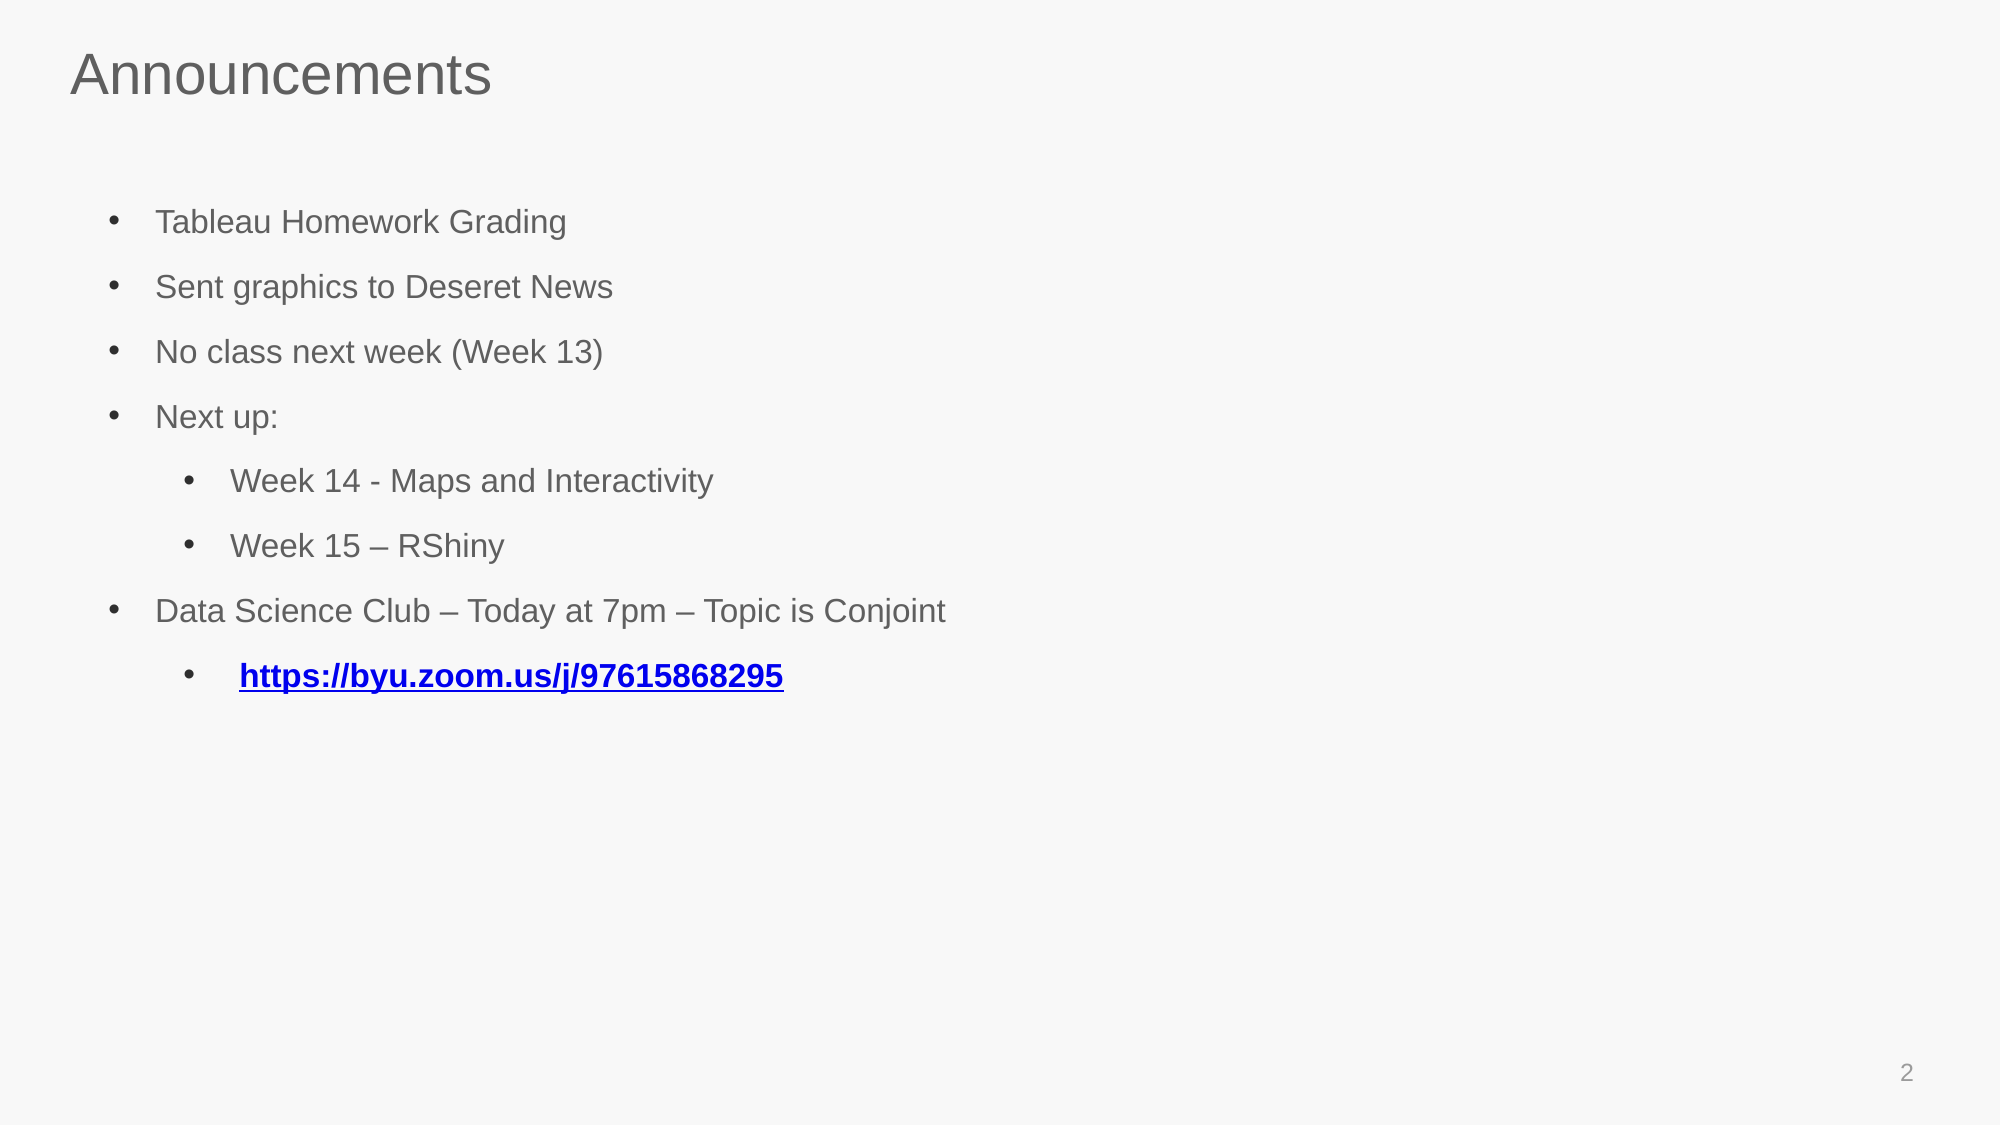

# Announcements
Tableau Homework Grading
Sent graphics to Deseret News
No class next week (Week 13)
Next up:
Week 14 - Maps and Interactivity
Week 15 – RShiny
Data Science Club – Today at 7pm – Topic is Conjoint
 https://byu.zoom.us/j/97615868295

2